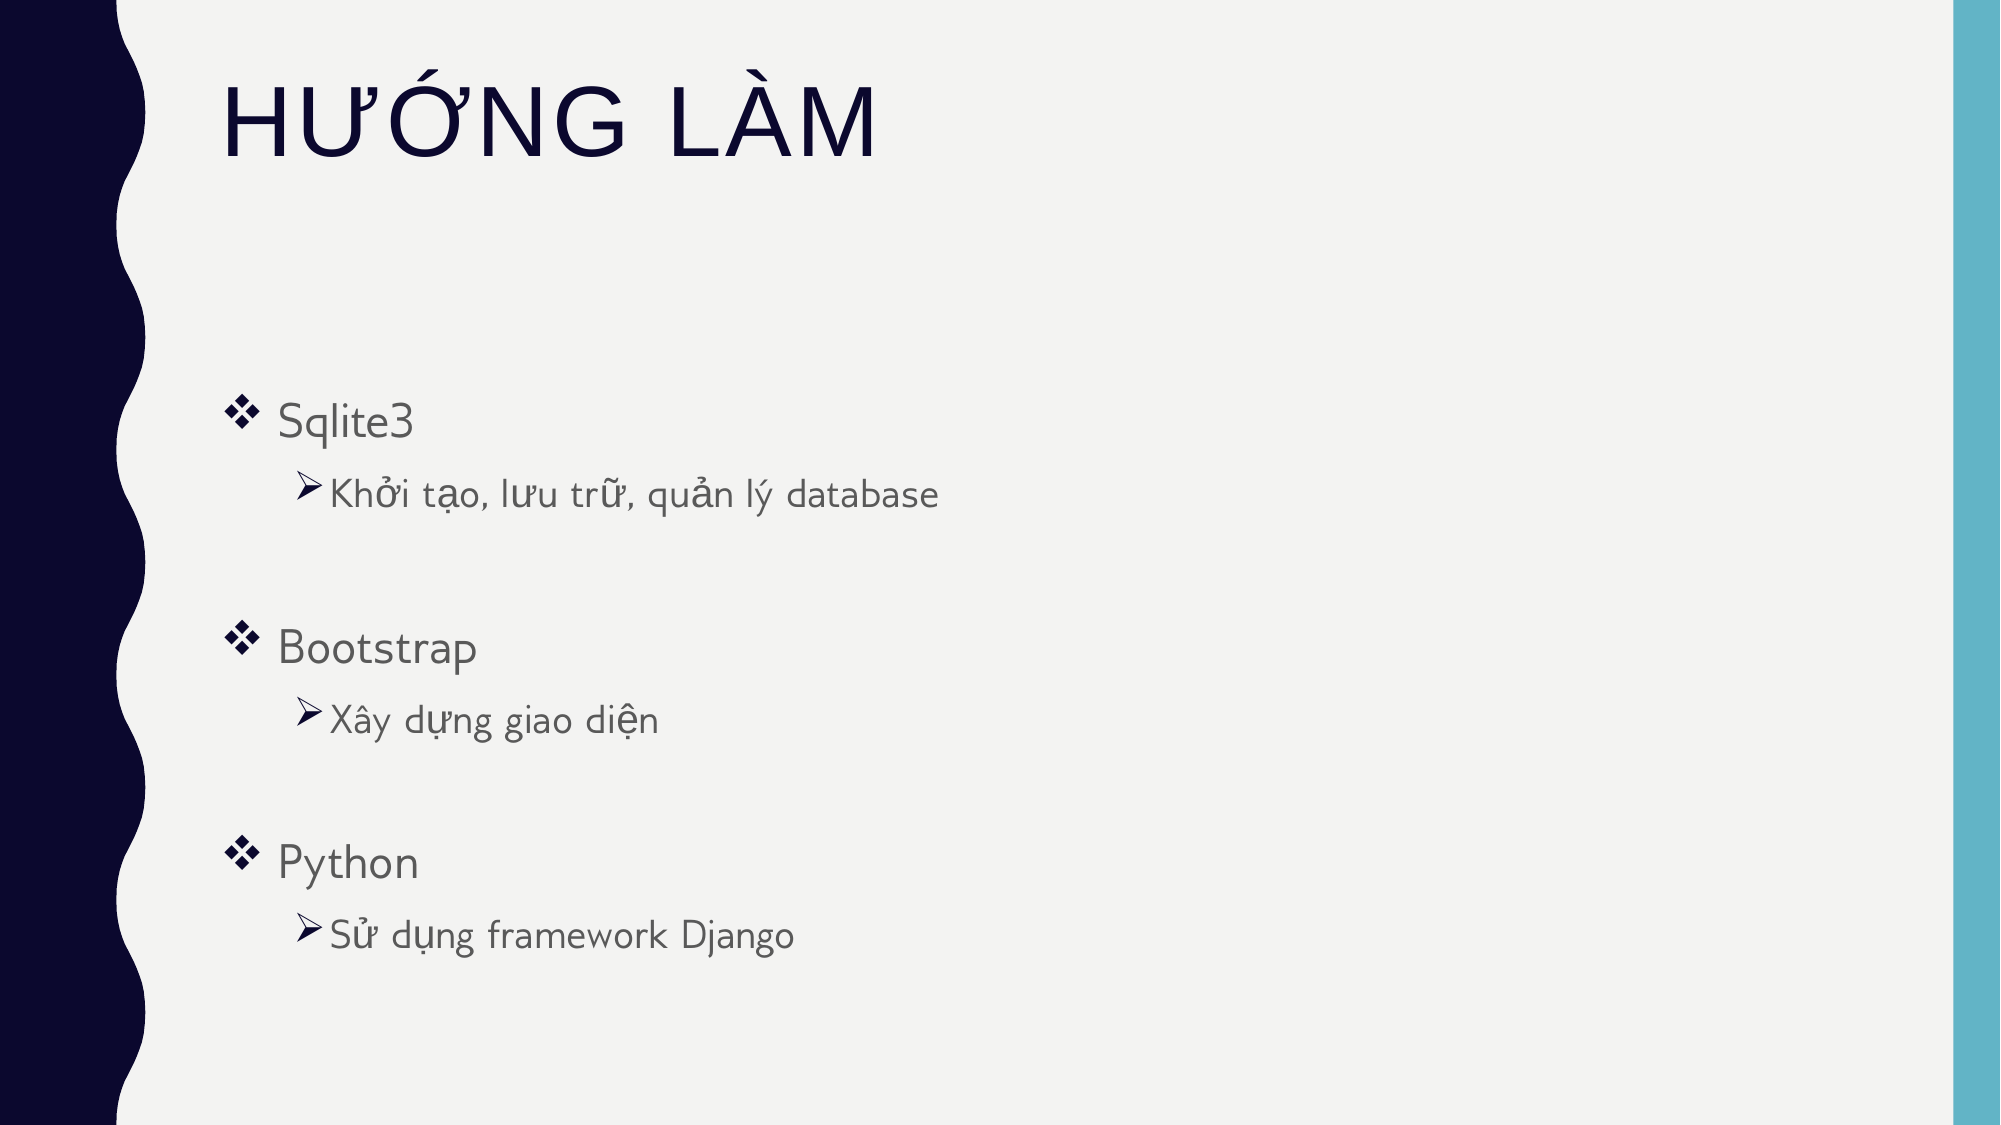

# Hướng làm
 Sqlite3
Khởi tạo, lưu trữ, quản lý database

 Bootstrap
Xây dựng giao diện

 Python
Sử dụng framework Django